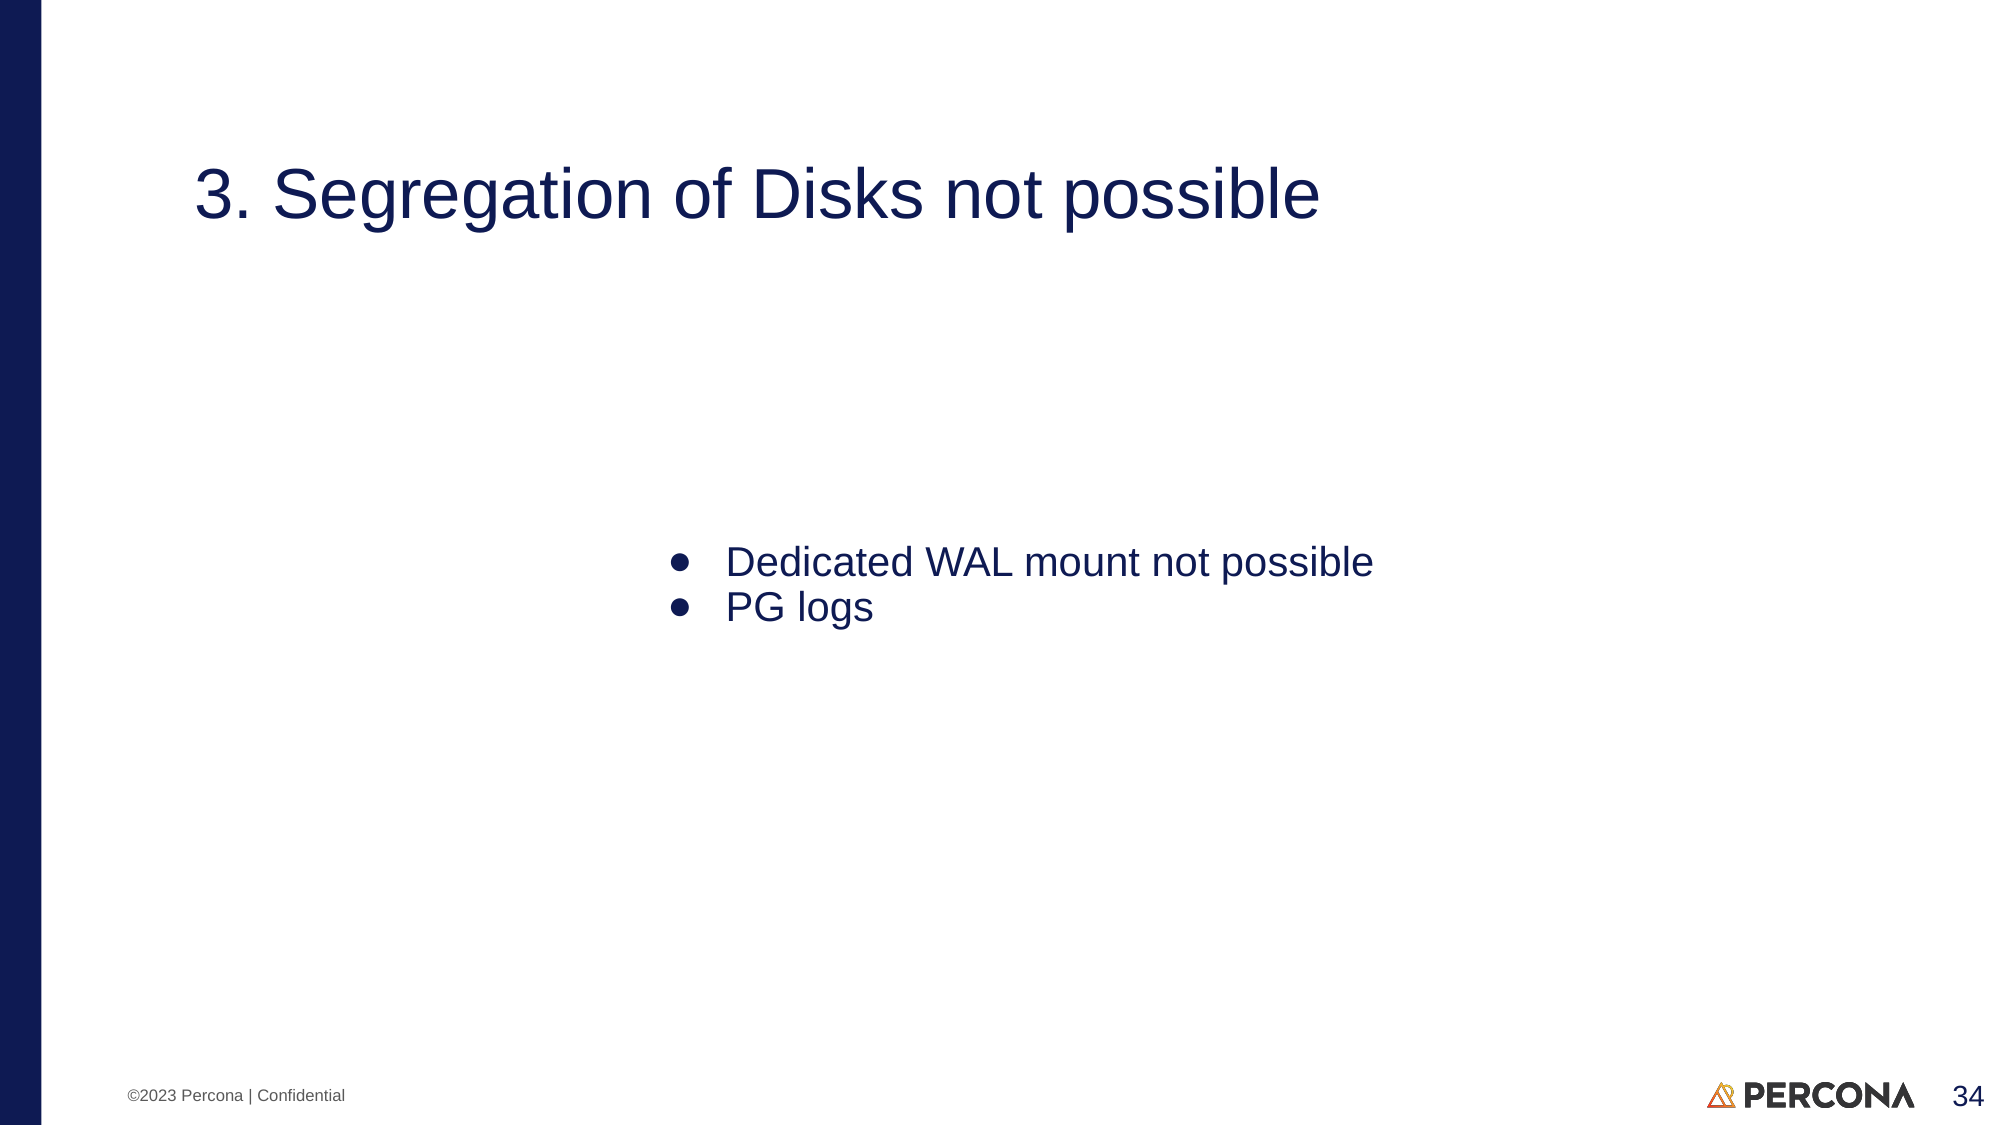

# 3. Segregation of Disks not possible
Dedicated WAL mount not possible
PG logs
34